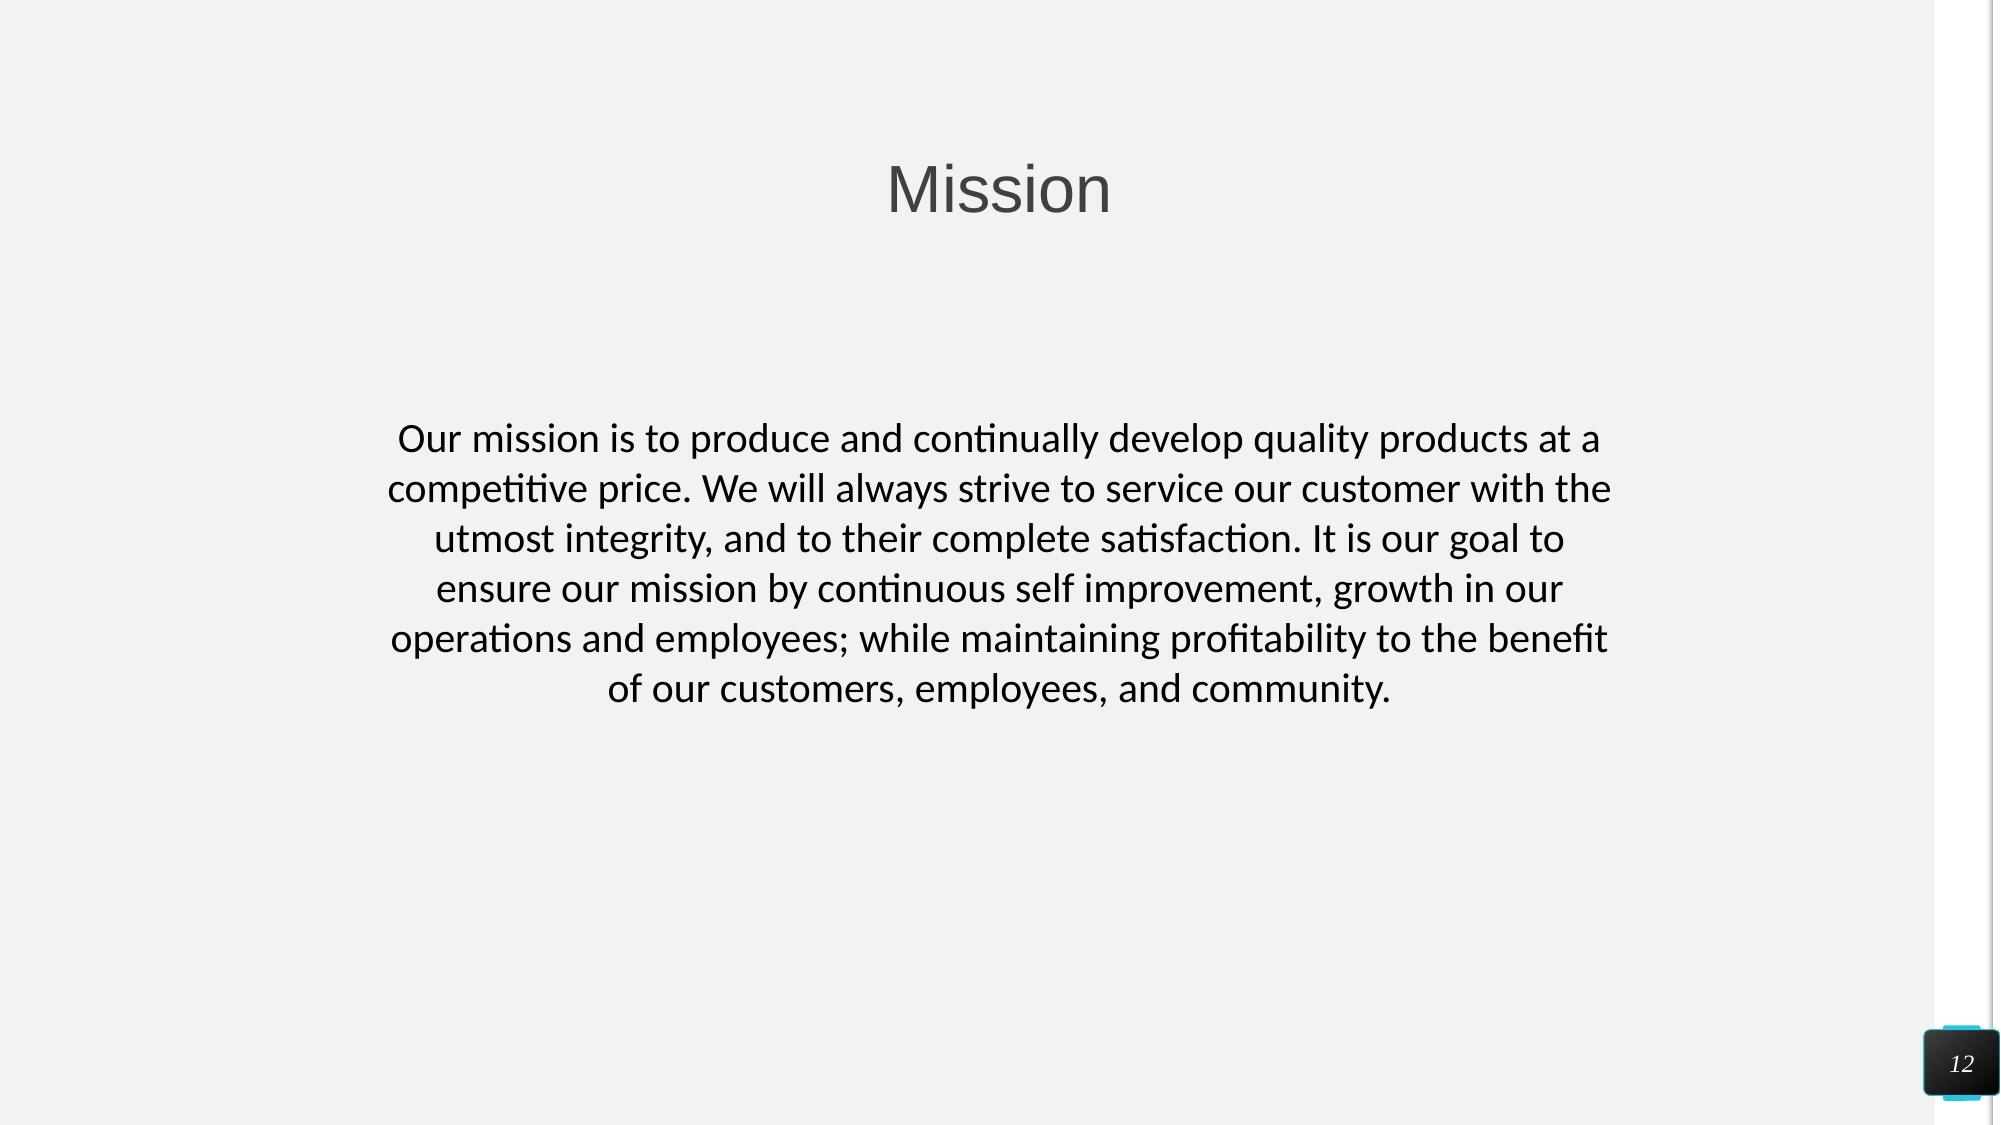

# Mission
Our mission is to produce and continually develop quality products at a competitive price. We will always strive to service our customer with the utmost integrity, and to their complete satisfaction. It is our goal to ensure our mission by continuous self improvement, growth in our operations and employees; while maintaining profitability to the benefit of our customers, employees, and community.
12